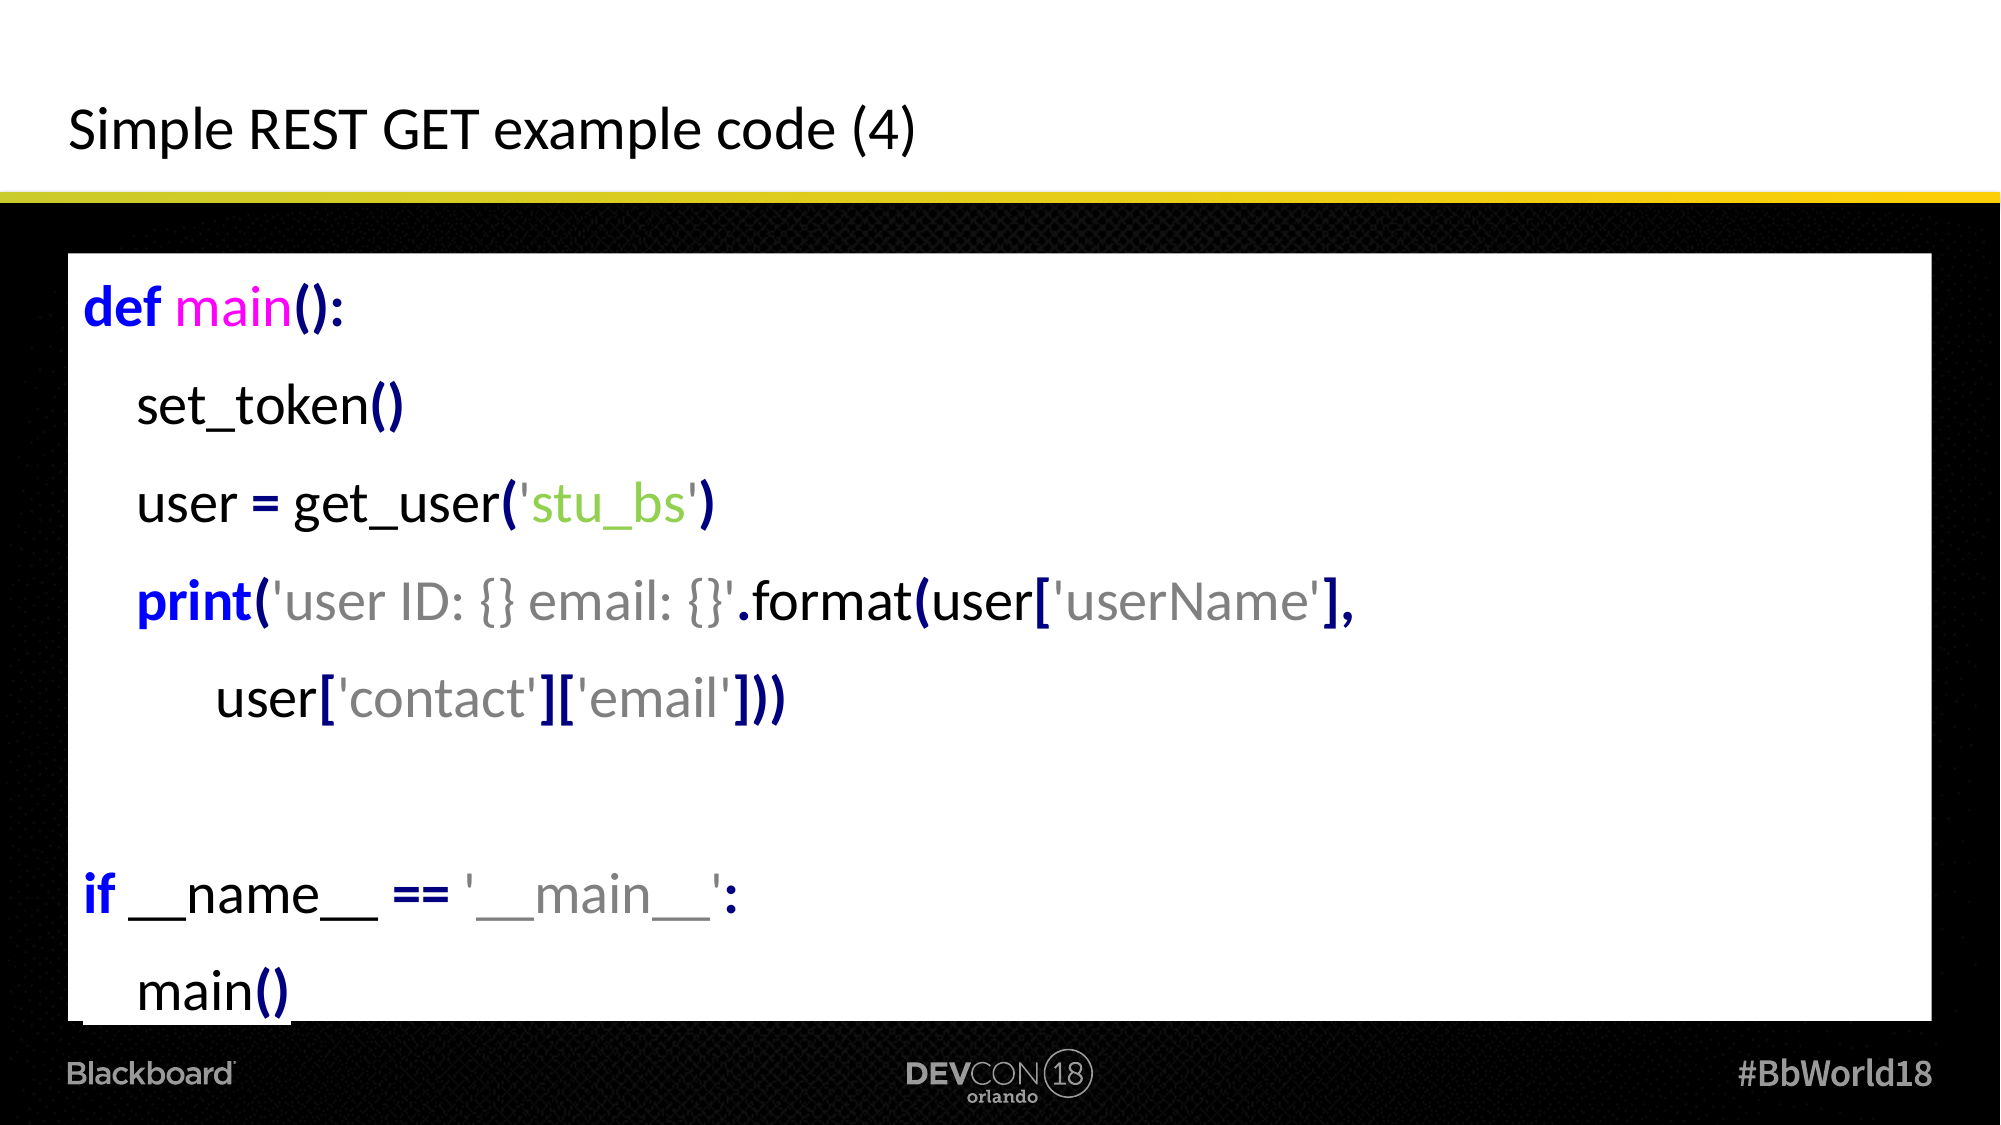

# Simple REST GET example code (4)
def main():
    set_token()
    user = get_user('stu_bs')
    print('user ID: {} email: {}'.format(user['userName'],
          user['contact']['email']))

if __name__ == '__main__':
    main()